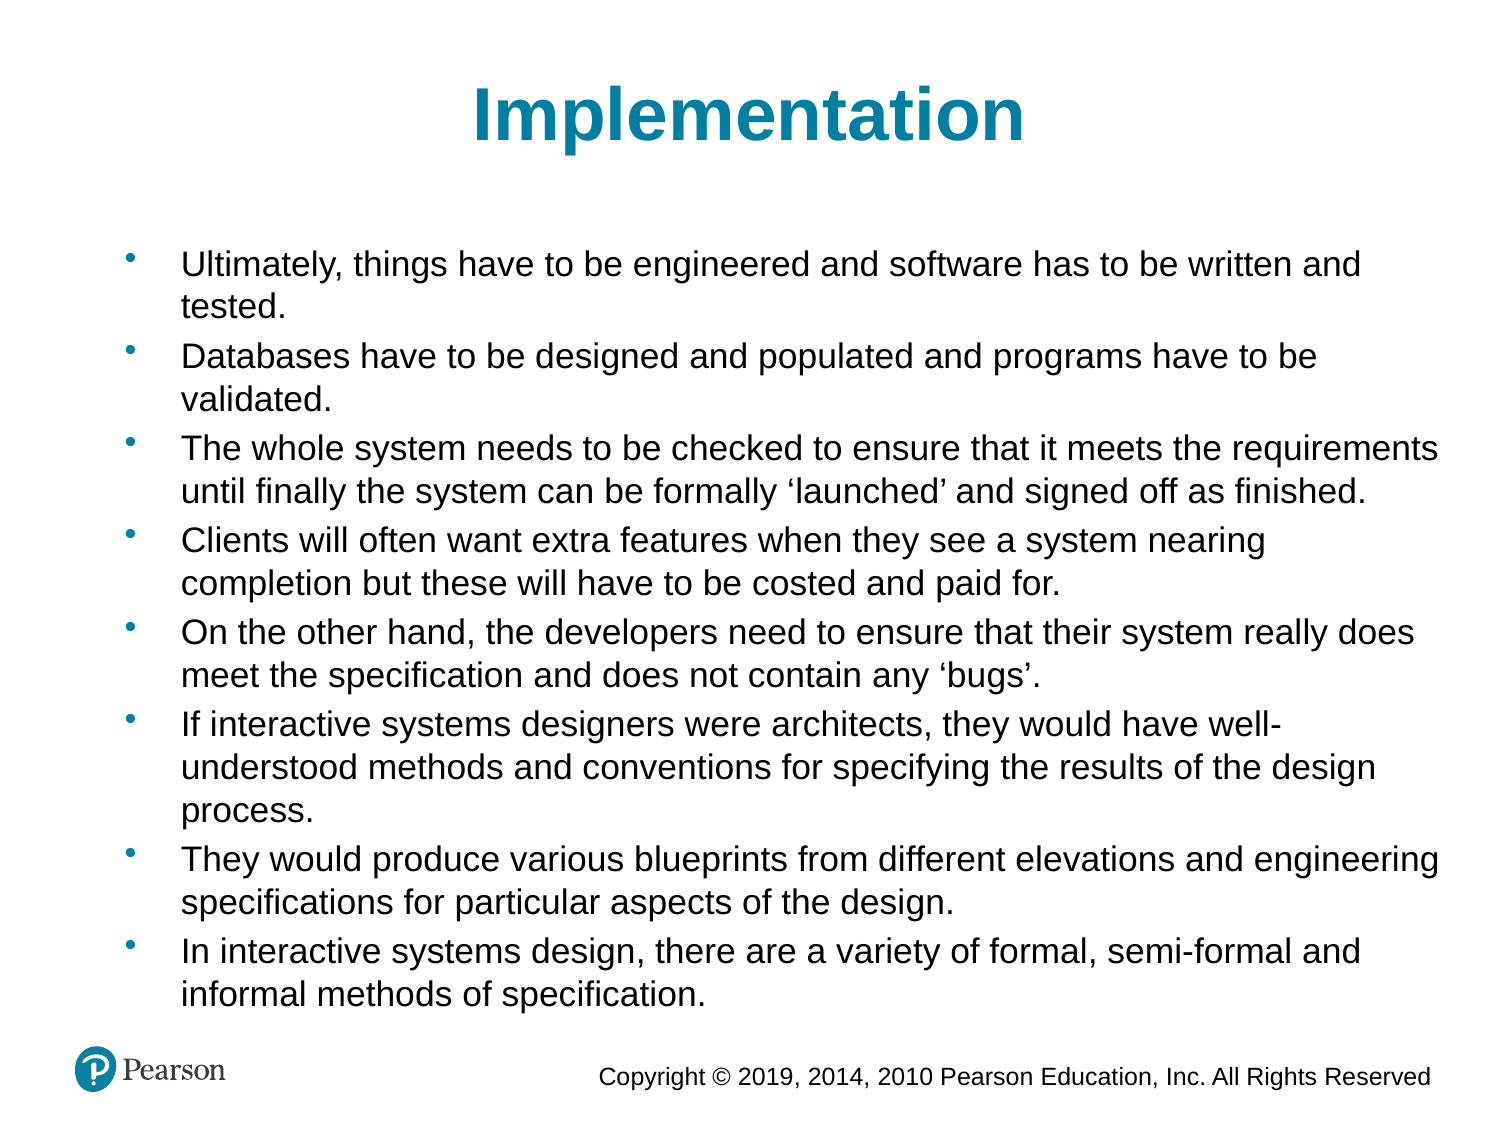

Implementation
Ultimately, things have to be engineered and software has to be written and tested.
Databases have to be designed and populated and programs have to be validated.
The whole system needs to be checked to ensure that it meets the requirements until finally the system can be formally ‘launched’ and signed off as finished.
Clients will often want extra features when they see a system nearing completion but these will have to be costed and paid for.
On the other hand, the developers need to ensure that their system really does meet the specification and does not contain any ‘bugs’.
If interactive systems designers were architects, they would have well-understood methods and conventions for specifying the results of the design process.
They would produce various blueprints from different elevations and engineering specifications for particular aspects of the design.
In interactive systems design, there are a variety of formal, semi-formal and informal methods of specification.